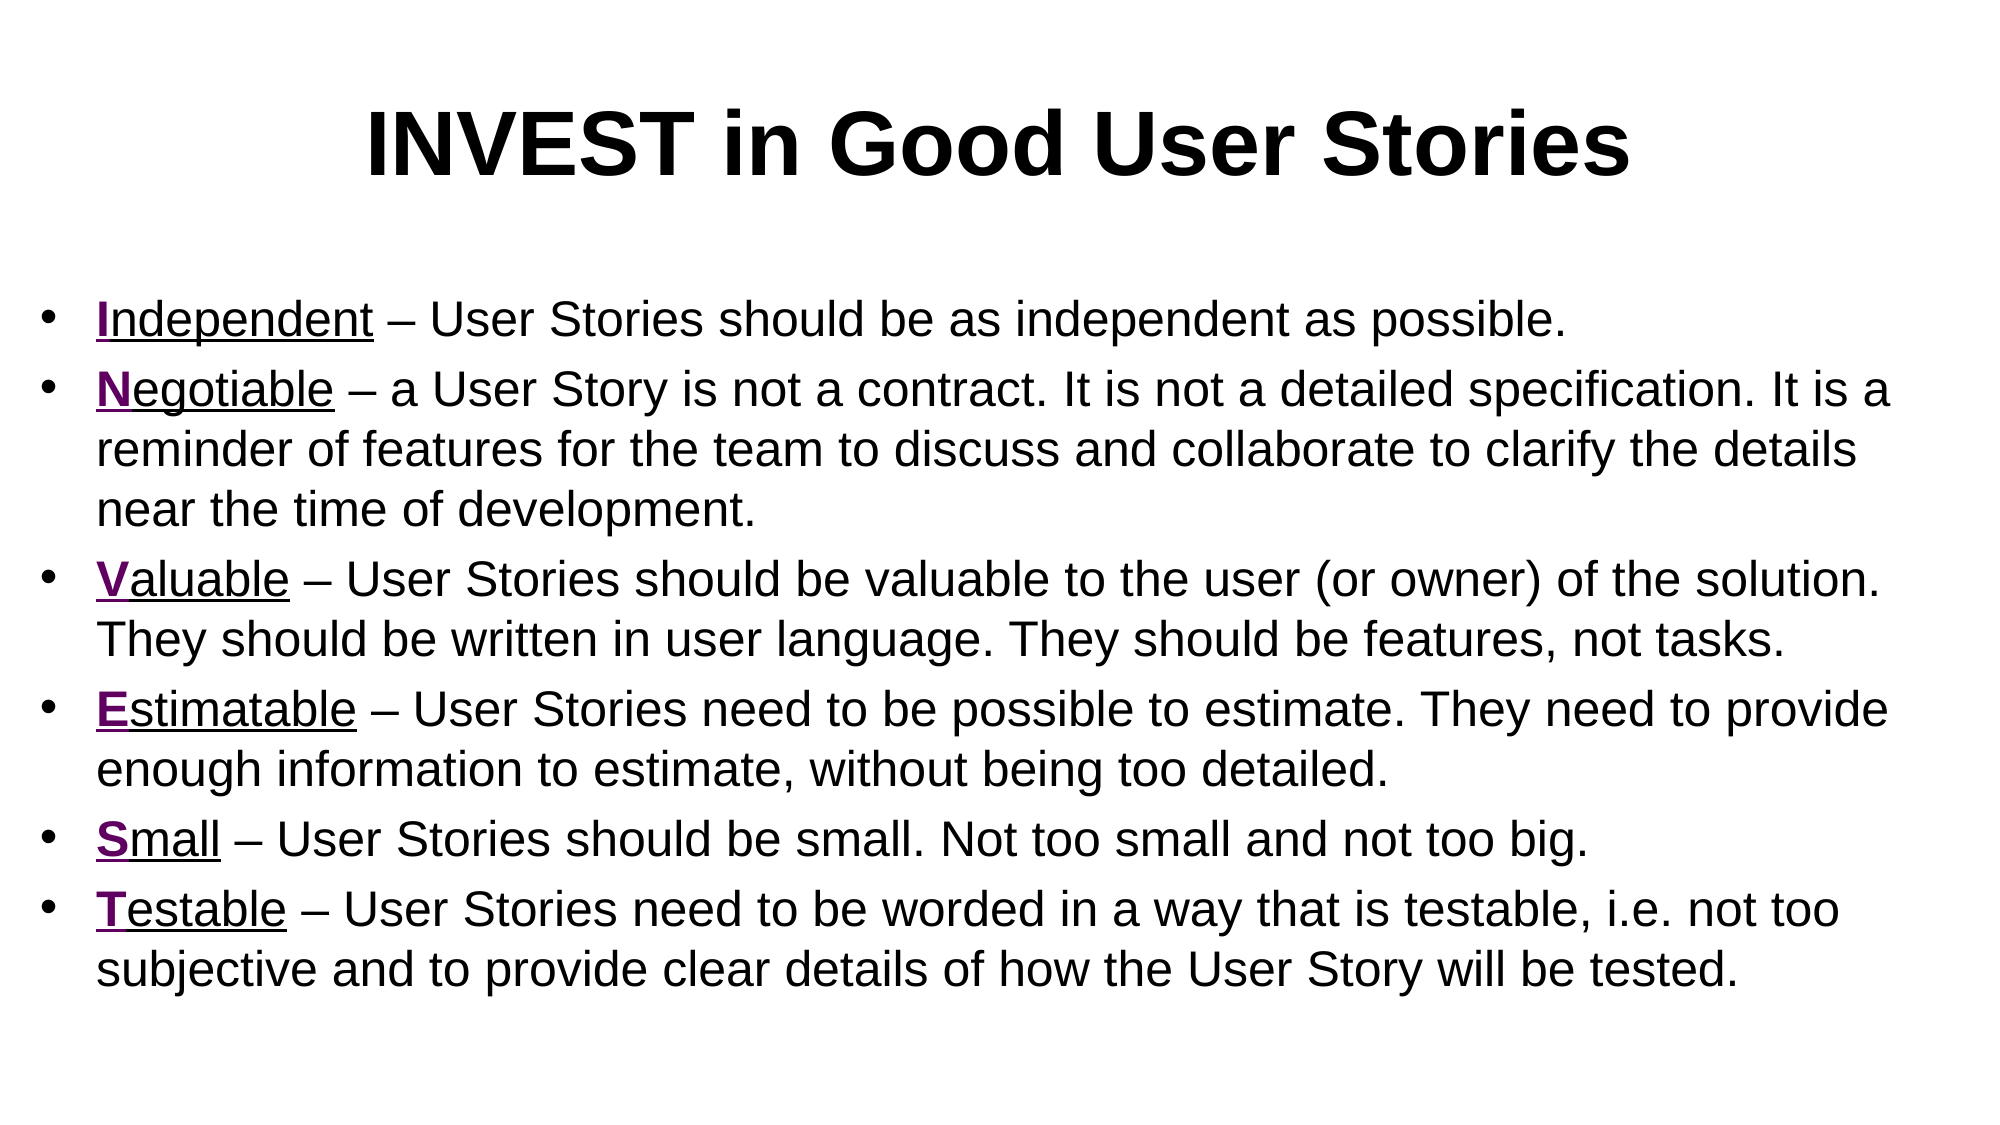

INVEST in Good User Stories
Independent – User Stories should be as independent as possible.
Negotiable – a User Story is not a contract. It is not a detailed specification. It is a reminder of features for the team to discuss and collaborate to clarify the details near the time of development.
Valuable – User Stories should be valuable to the user (or owner) of the solution. They should be written in user language. They should be features, not tasks.
Estimatable – User Stories need to be possible to estimate. They need to provide enough information to estimate, without being too detailed.
Small – User Stories should be small. Not too small and not too big.
Testable – User Stories need to be worded in a way that is testable, i.e. not too subjective and to provide clear details of how the User Story will be tested.